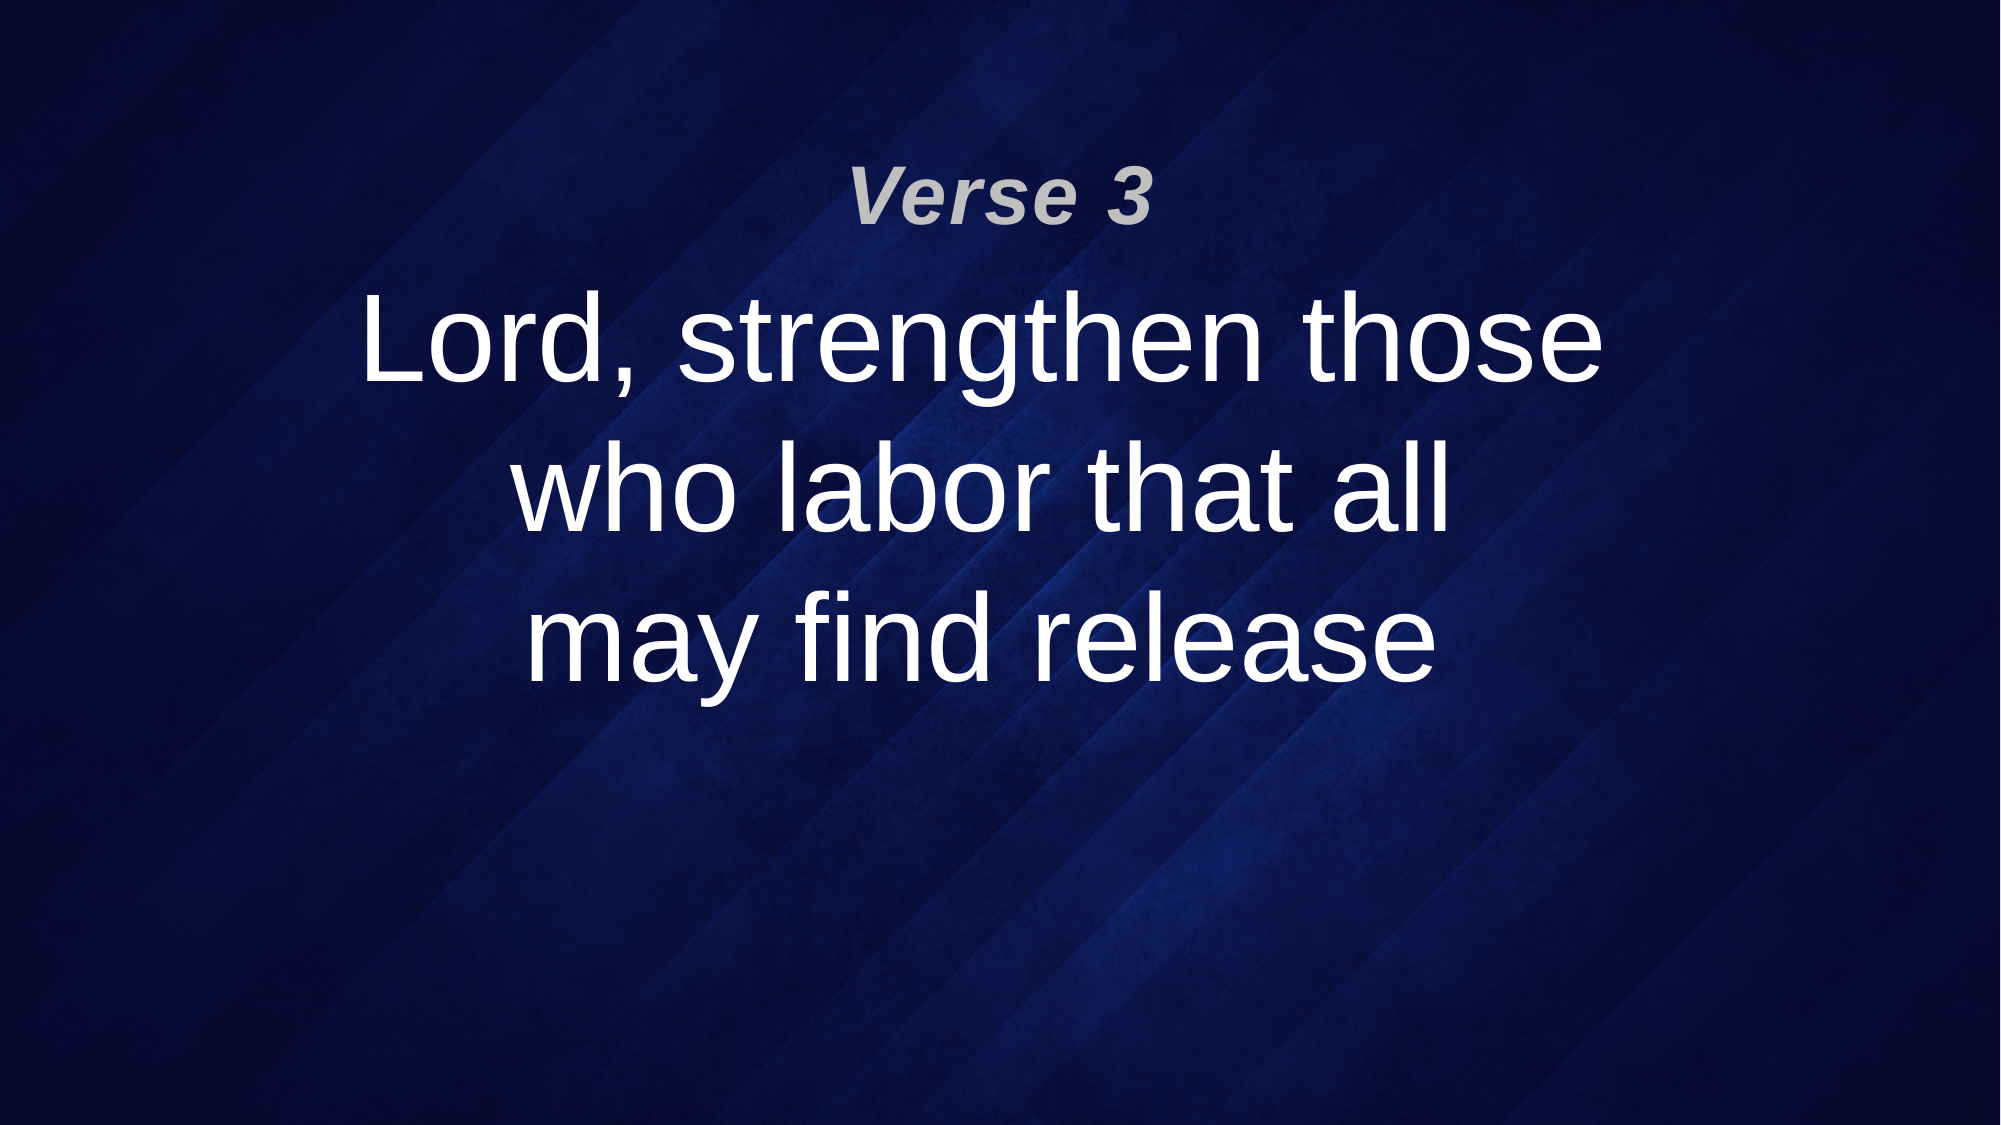

Verse 3
# Lord, strengthen those who labor that all may find release